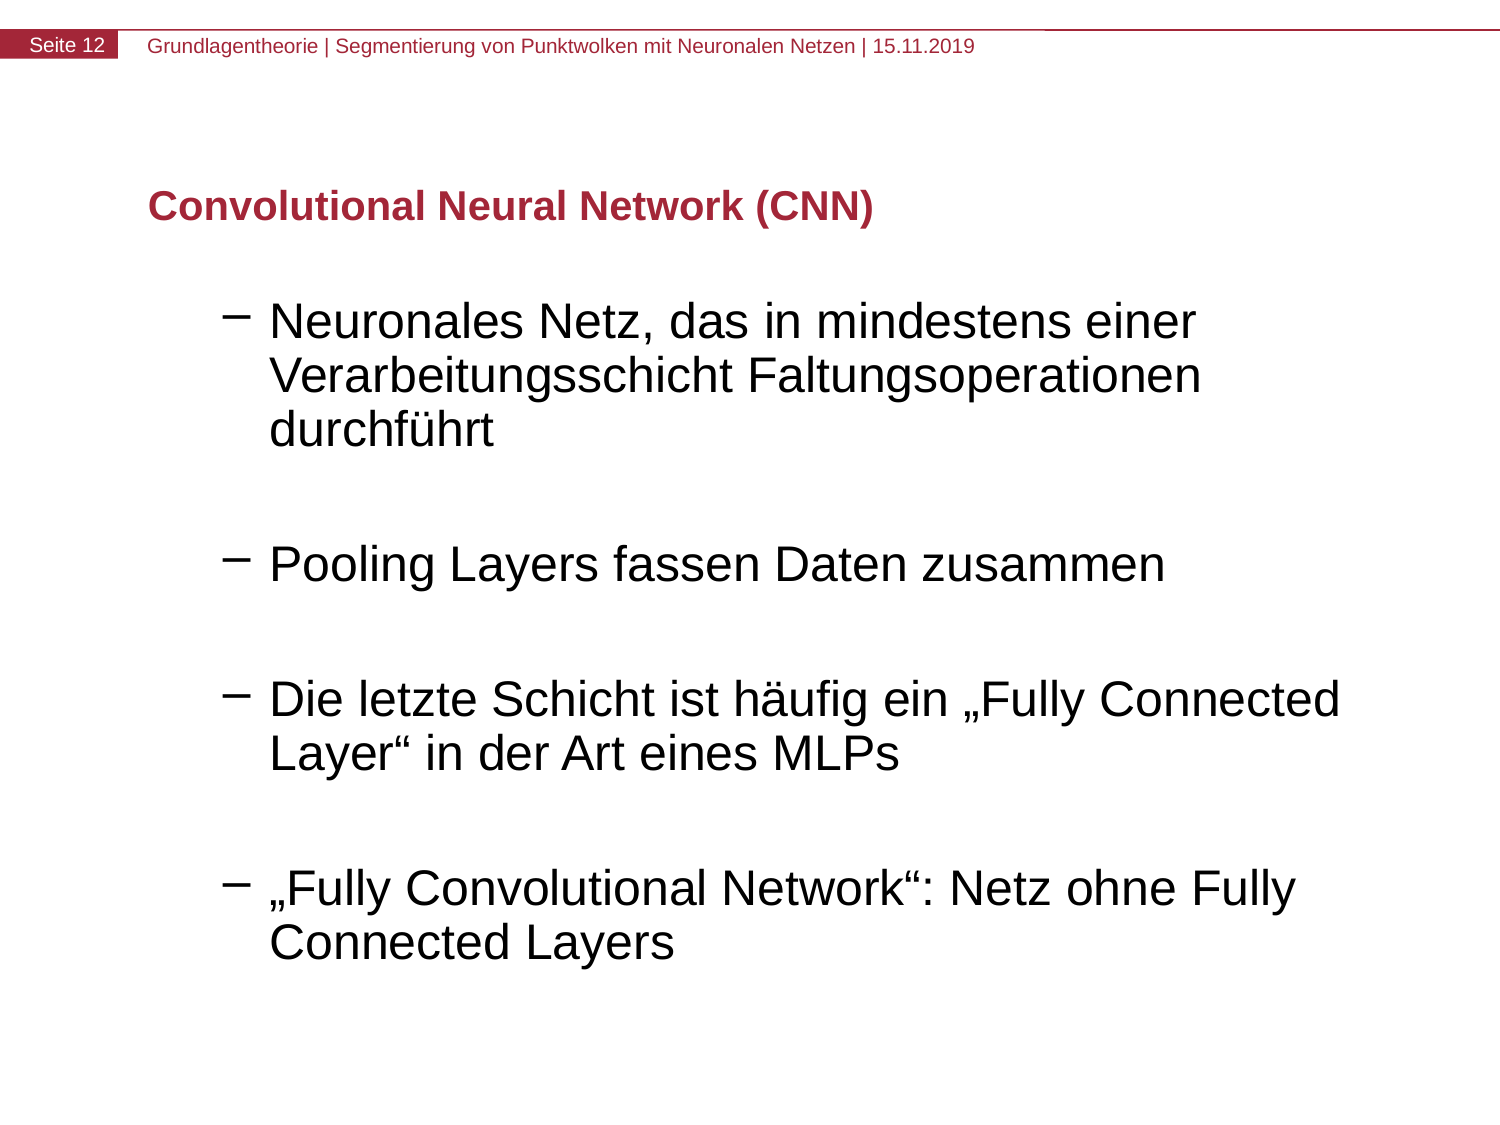

# Convolutional Neural Network (CNN)
Neuronales Netz, das in mindestens einer Verarbeitungsschicht Faltungsoperationen durchführt

Pooling Layers fassen Daten zusammen

Die letzte Schicht ist häufig ein „Fully Connected Layer“ in der Art eines MLPs

„Fully Convolutional Network“: Netz ohne Fully Connected Layers